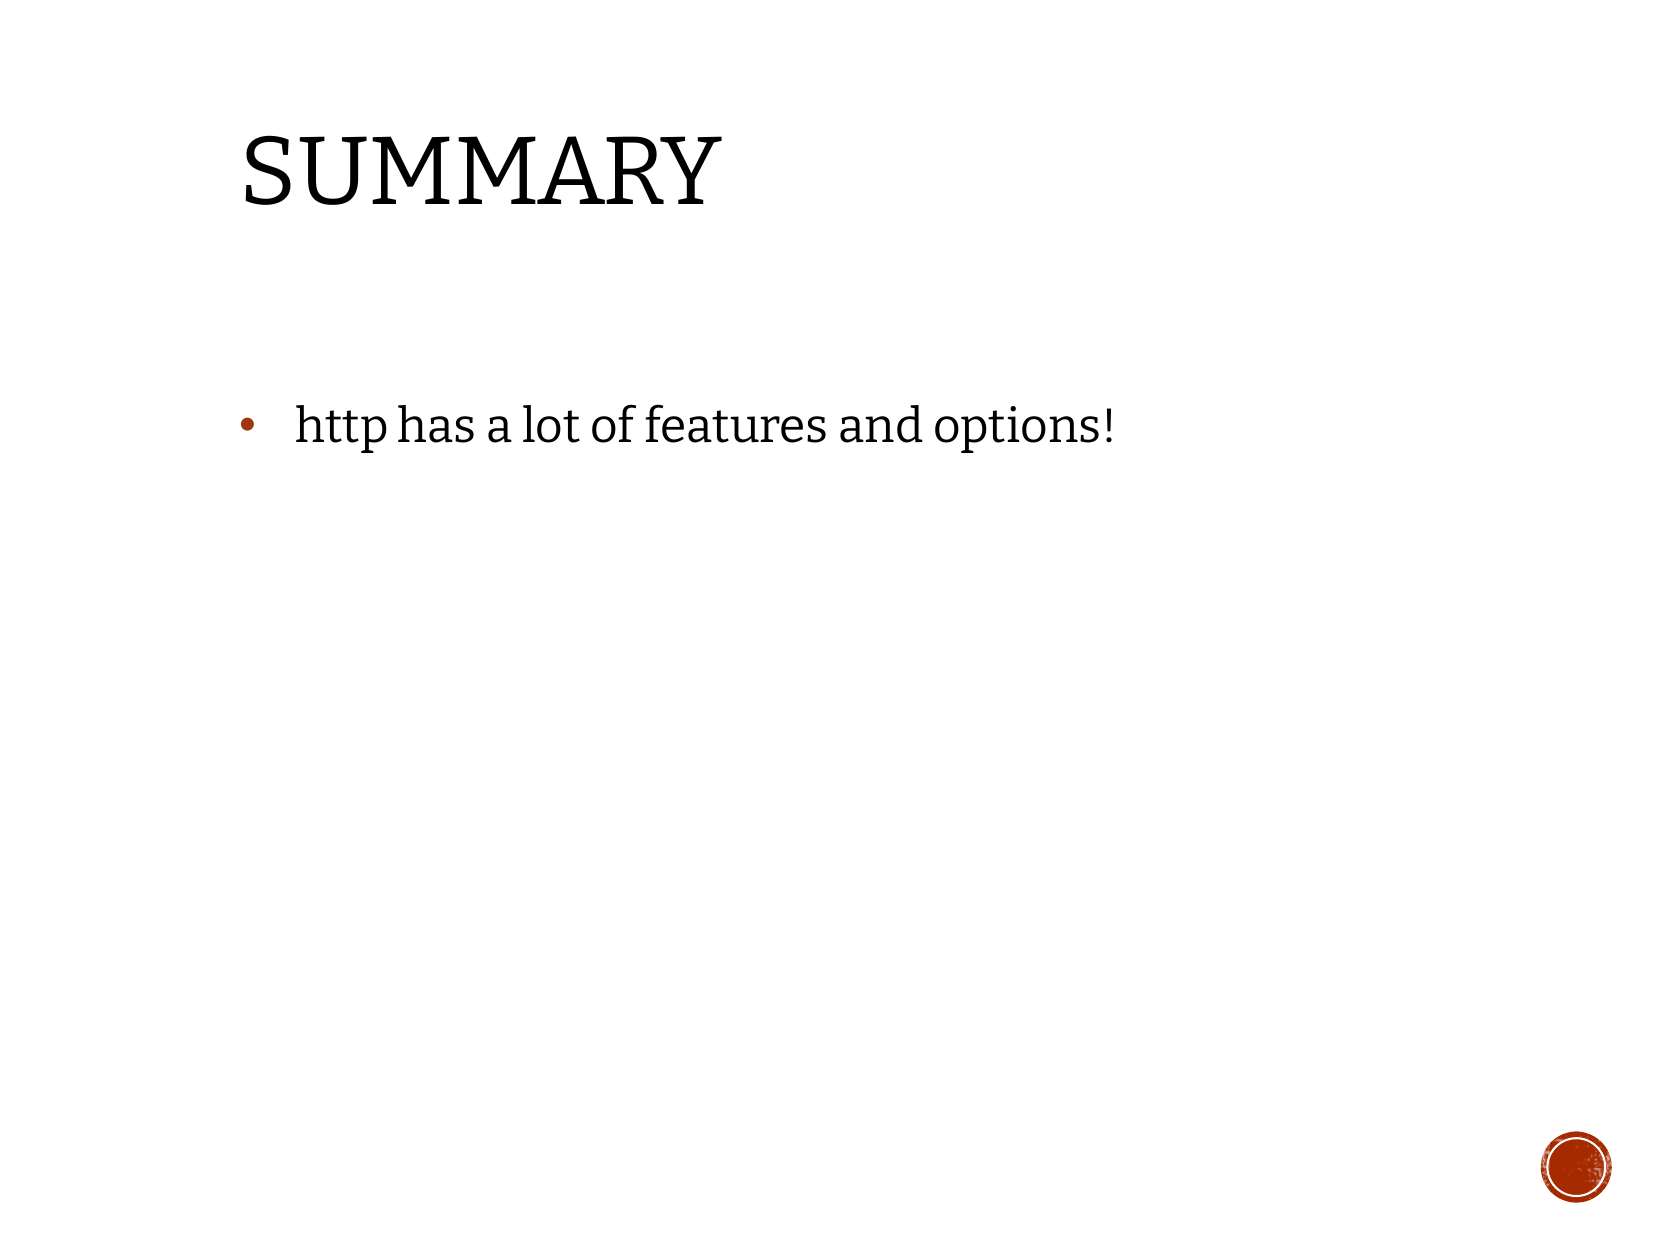

# SUMMARY
http has a lot of features and options!